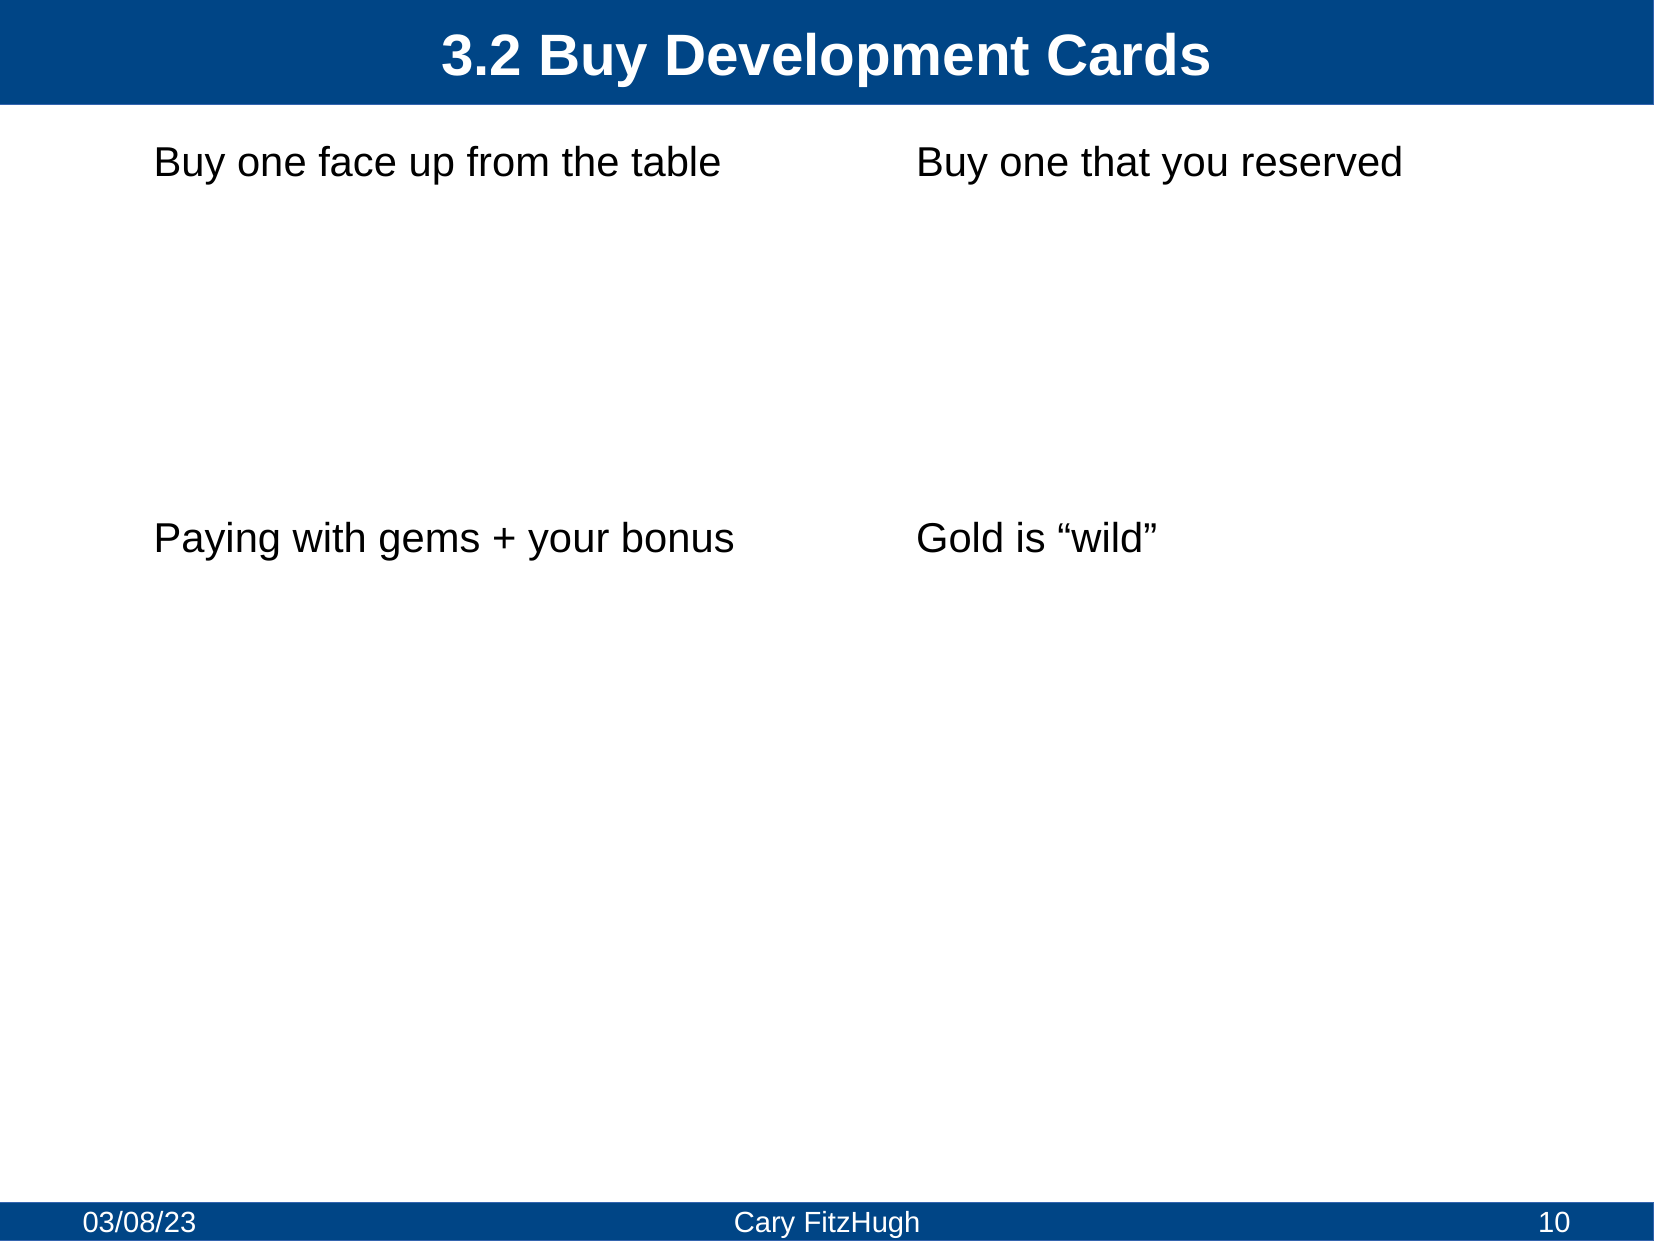

# 3.2 Buy Development Cards
Buy one face up from the table
Buy one that you reserved
Paying with gems + your bonus
Gold is “wild”
03/08/23
Cary FitzHugh
10